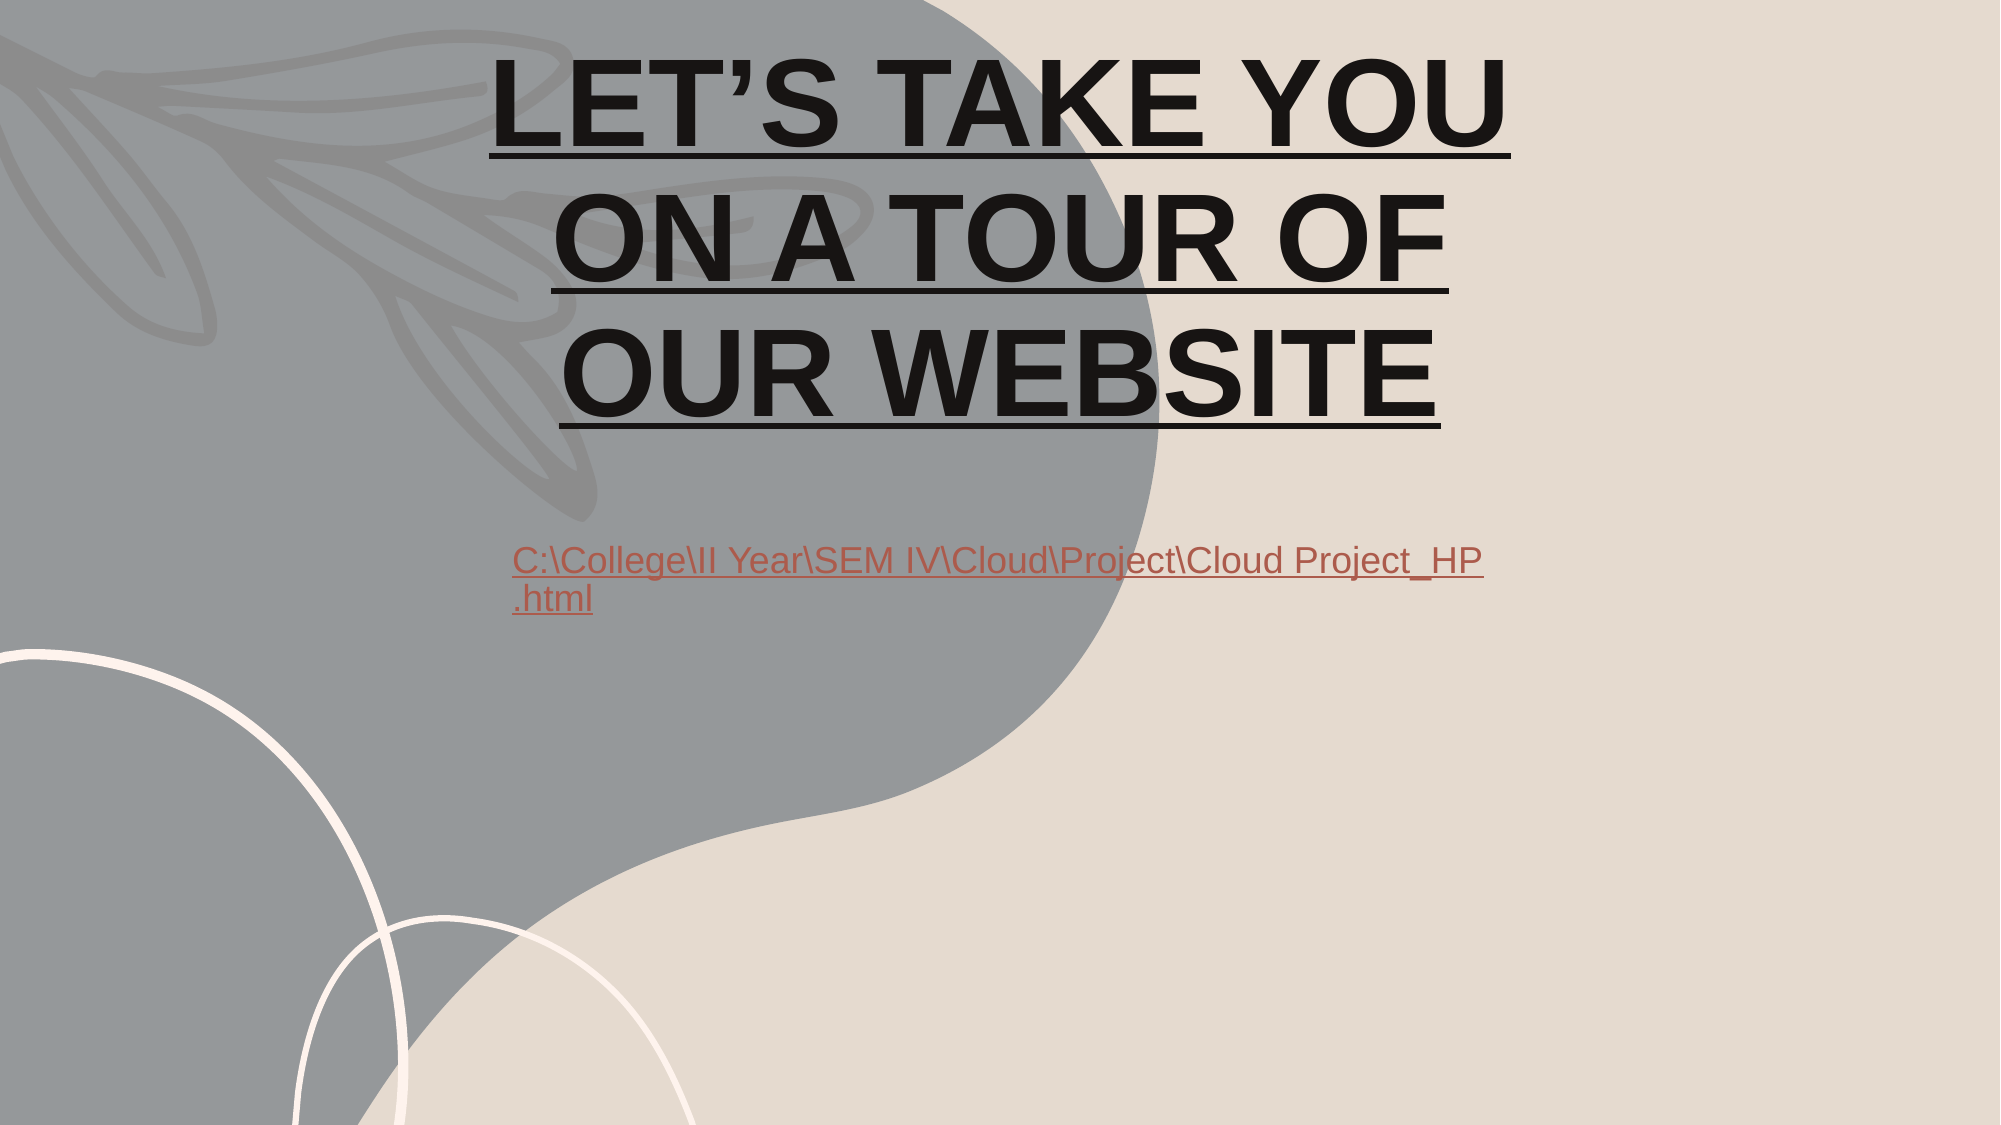

# LET’S TAKE YOU ON A TOUR OF OUR WEBSITE
C:\College\II Year\SEM IV\Cloud\Project\Cloud Project_HP.html